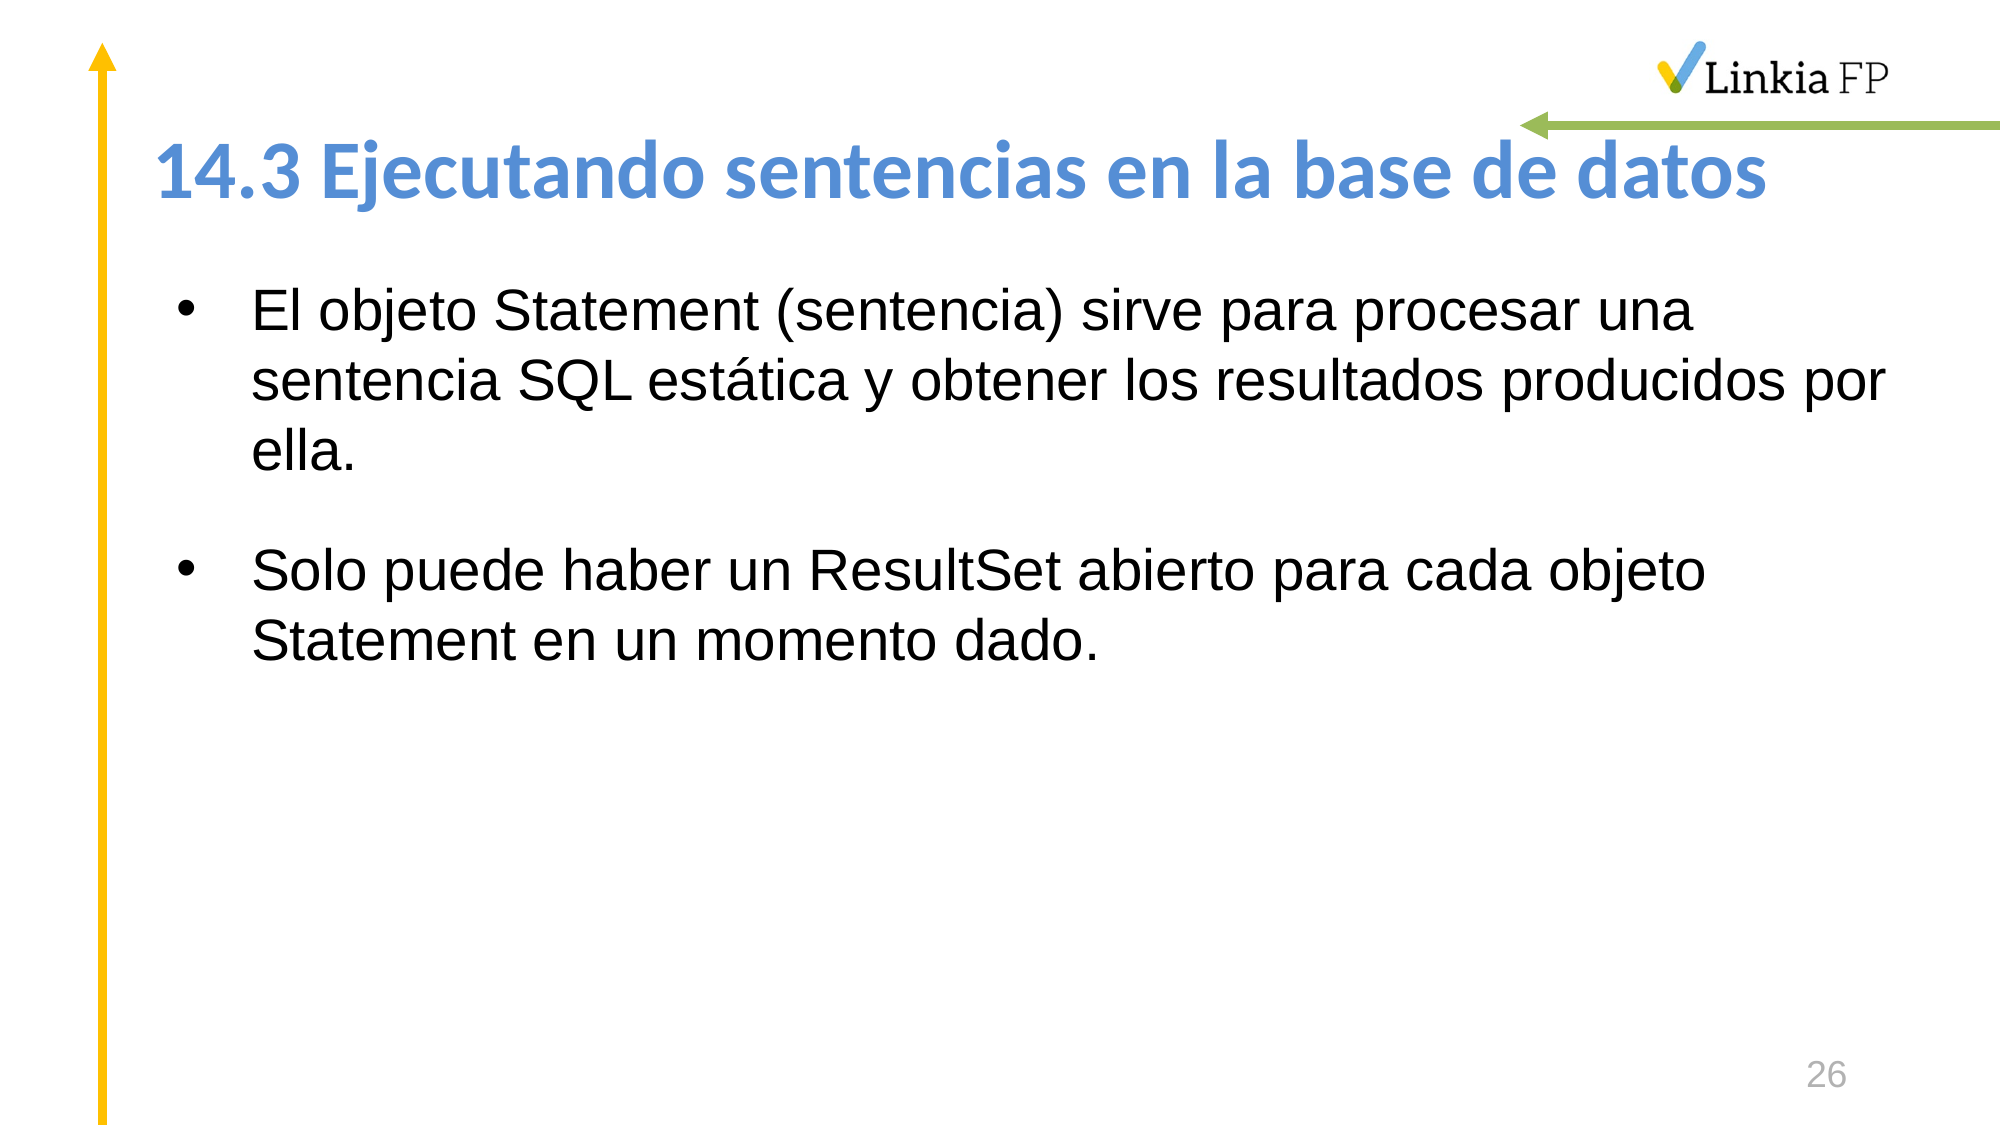

# 14.3 Ejecutando sentencias en la base de datos
El objeto Statement (sentencia) sirve para procesar una sentencia SQL estática y obtener los resultados producidos por ella.
Solo puede haber un ResultSet abierto para cada objeto Statement en un momento dado.
26